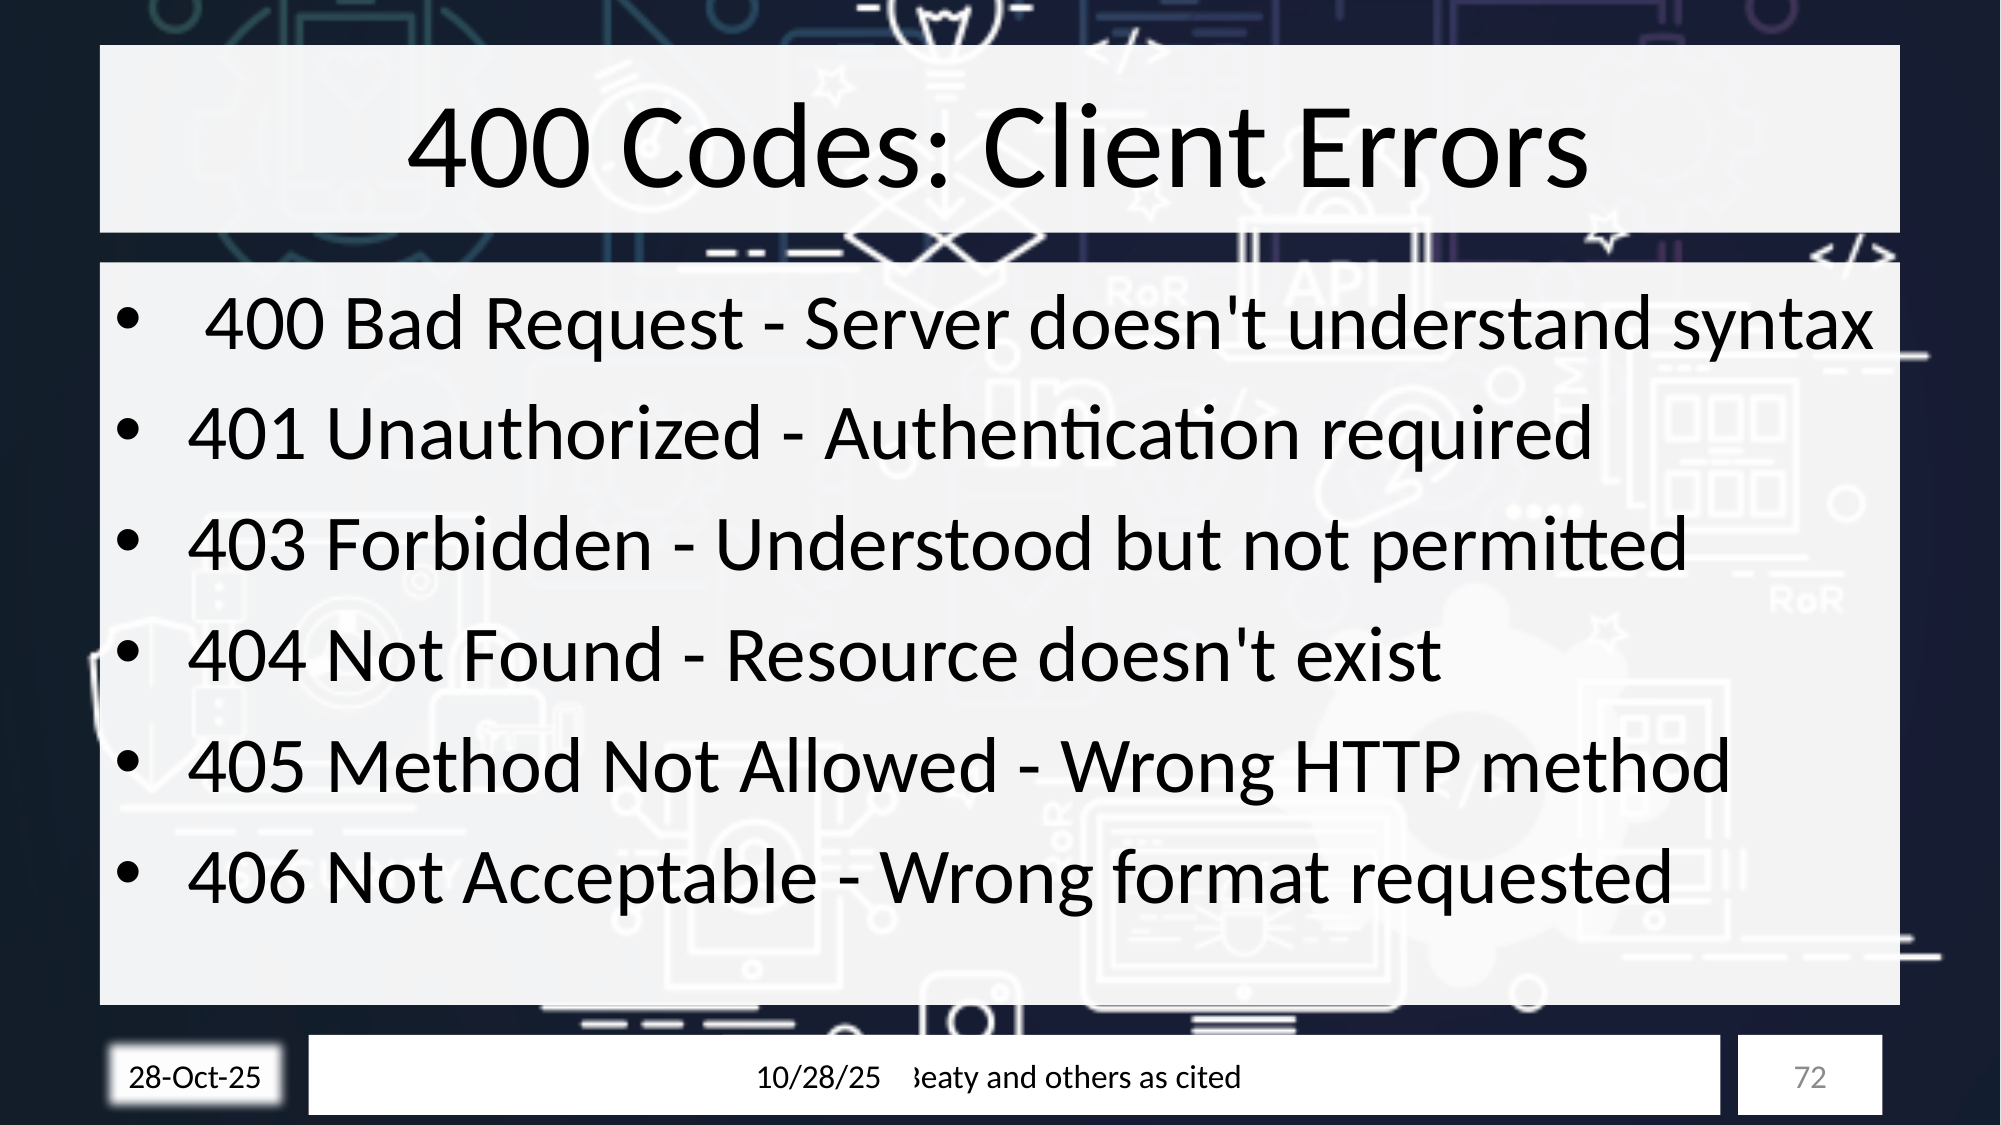

# 400 Codes: Client Errors
 400 Bad Request - Server doesn't understand syntax
401 Unauthorized - Authentication required
403 Forbidden - Understood but not permitted
404 Not Found - Resource doesn't exist
405 Method Not Allowed - Wrong HTTP method
406 Not Acceptable - Wrong format requested

© Steve Beaty and others as cited
72
10/28/25